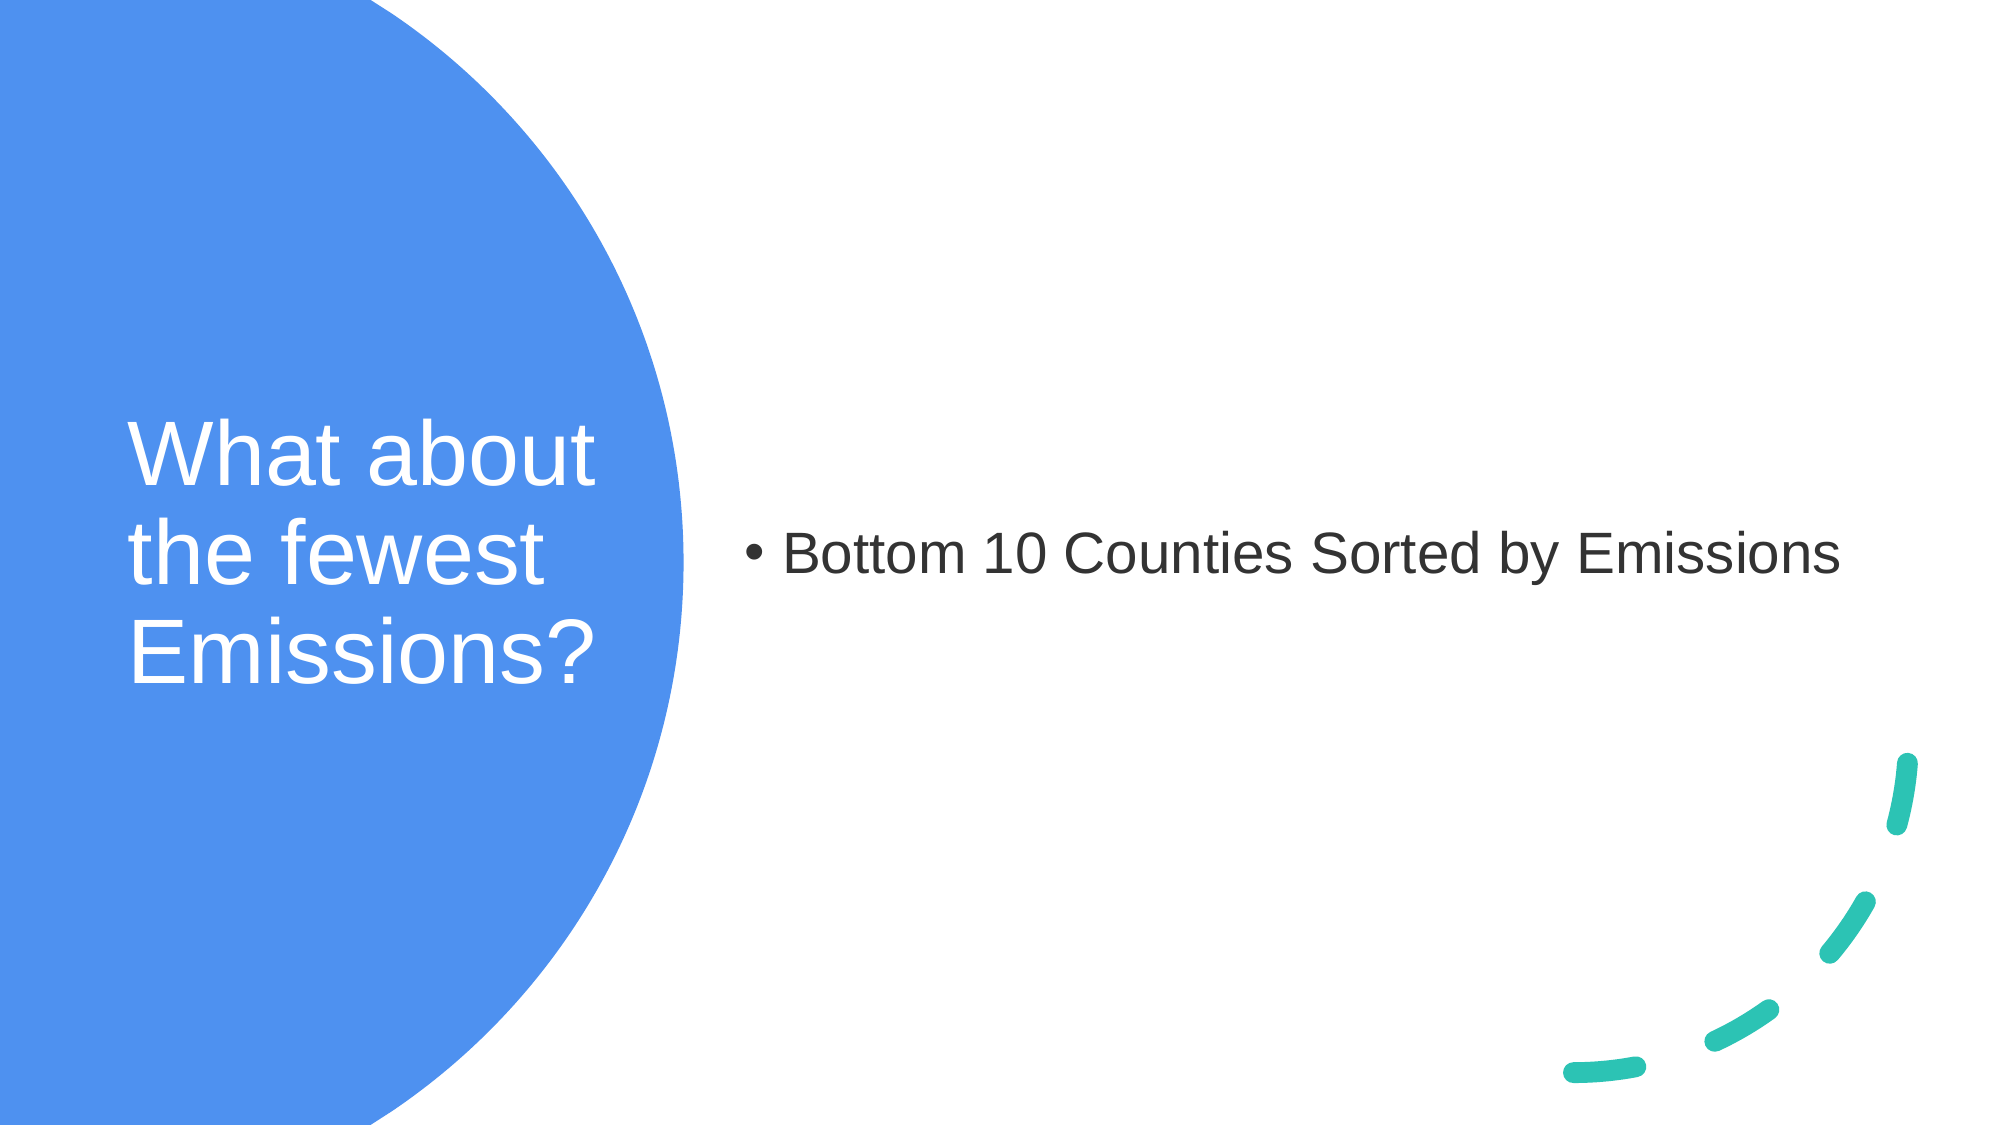

Bottom 10 Counties Sorted by Emissions
# What about the fewest Emissions?